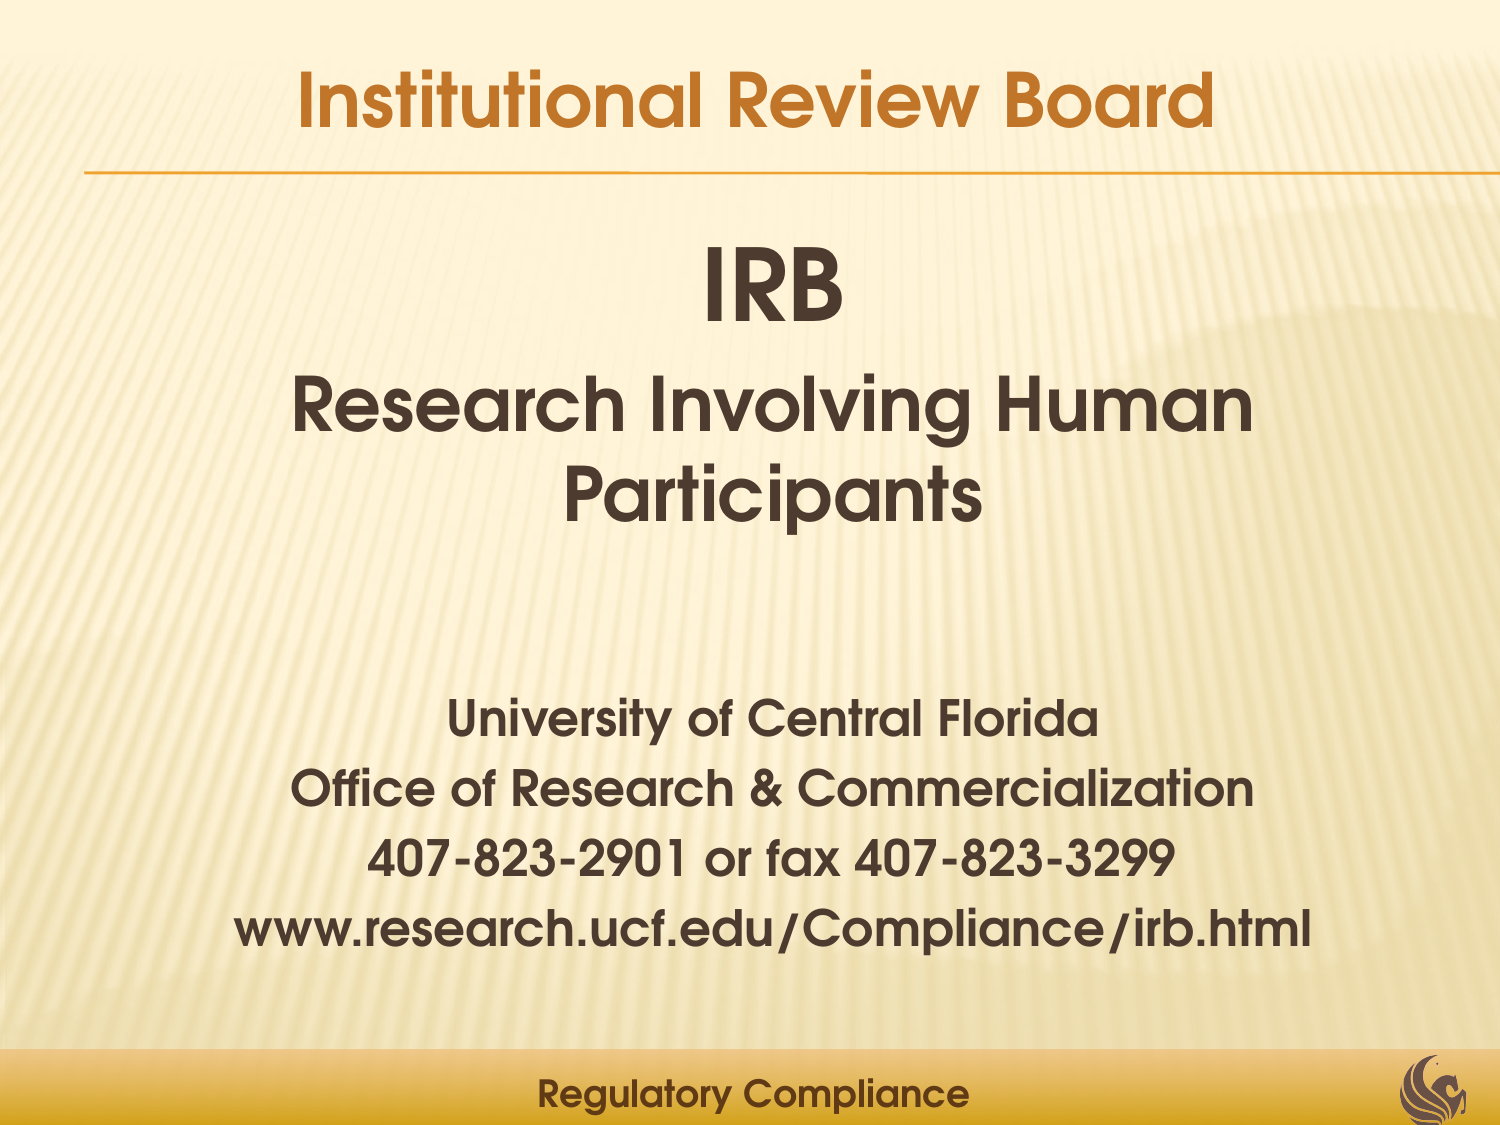

Institutional Review Board
IRB
Research Involving Human Participants

University of Central Florida
Office of Research & Commercialization
407-823-2901 or fax 407-823-3299
www.research.ucf.edu/Compliance/irb.html

Regulatory Compliance